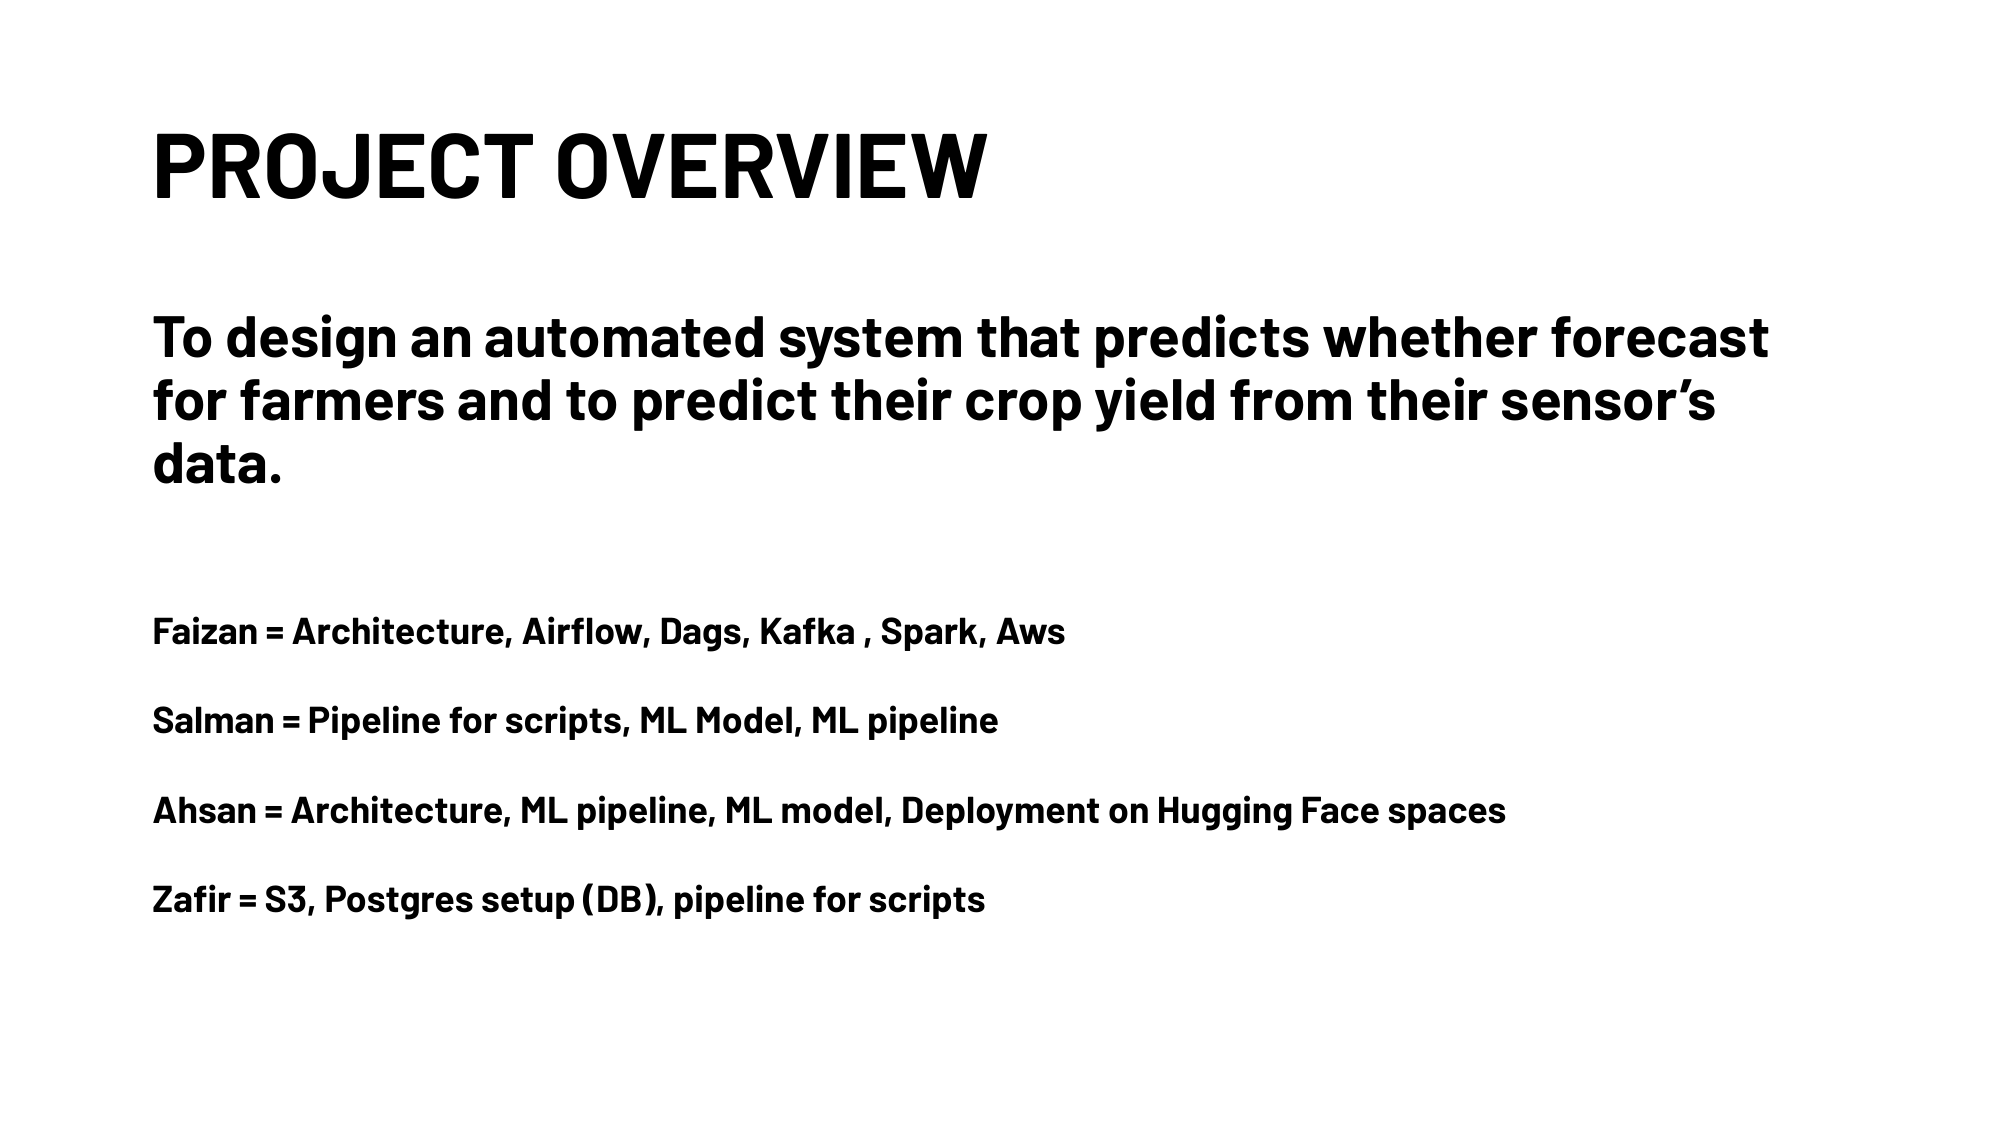

# PROJECT OVERVIEW
To design an automated system that predicts whether forecast for farmers and to predict their crop yield from their sensor’s data.

Faizan = Architecture, Airflow, Dags, Kafka , Spark, Aws
Salman = Pipeline for scripts, ML Model, ML pipeline
Ahsan = Architecture, ML pipeline, ML model, Deployment on Hugging Face spaces
Zafir = S3, Postgres setup (DB), pipeline for scripts